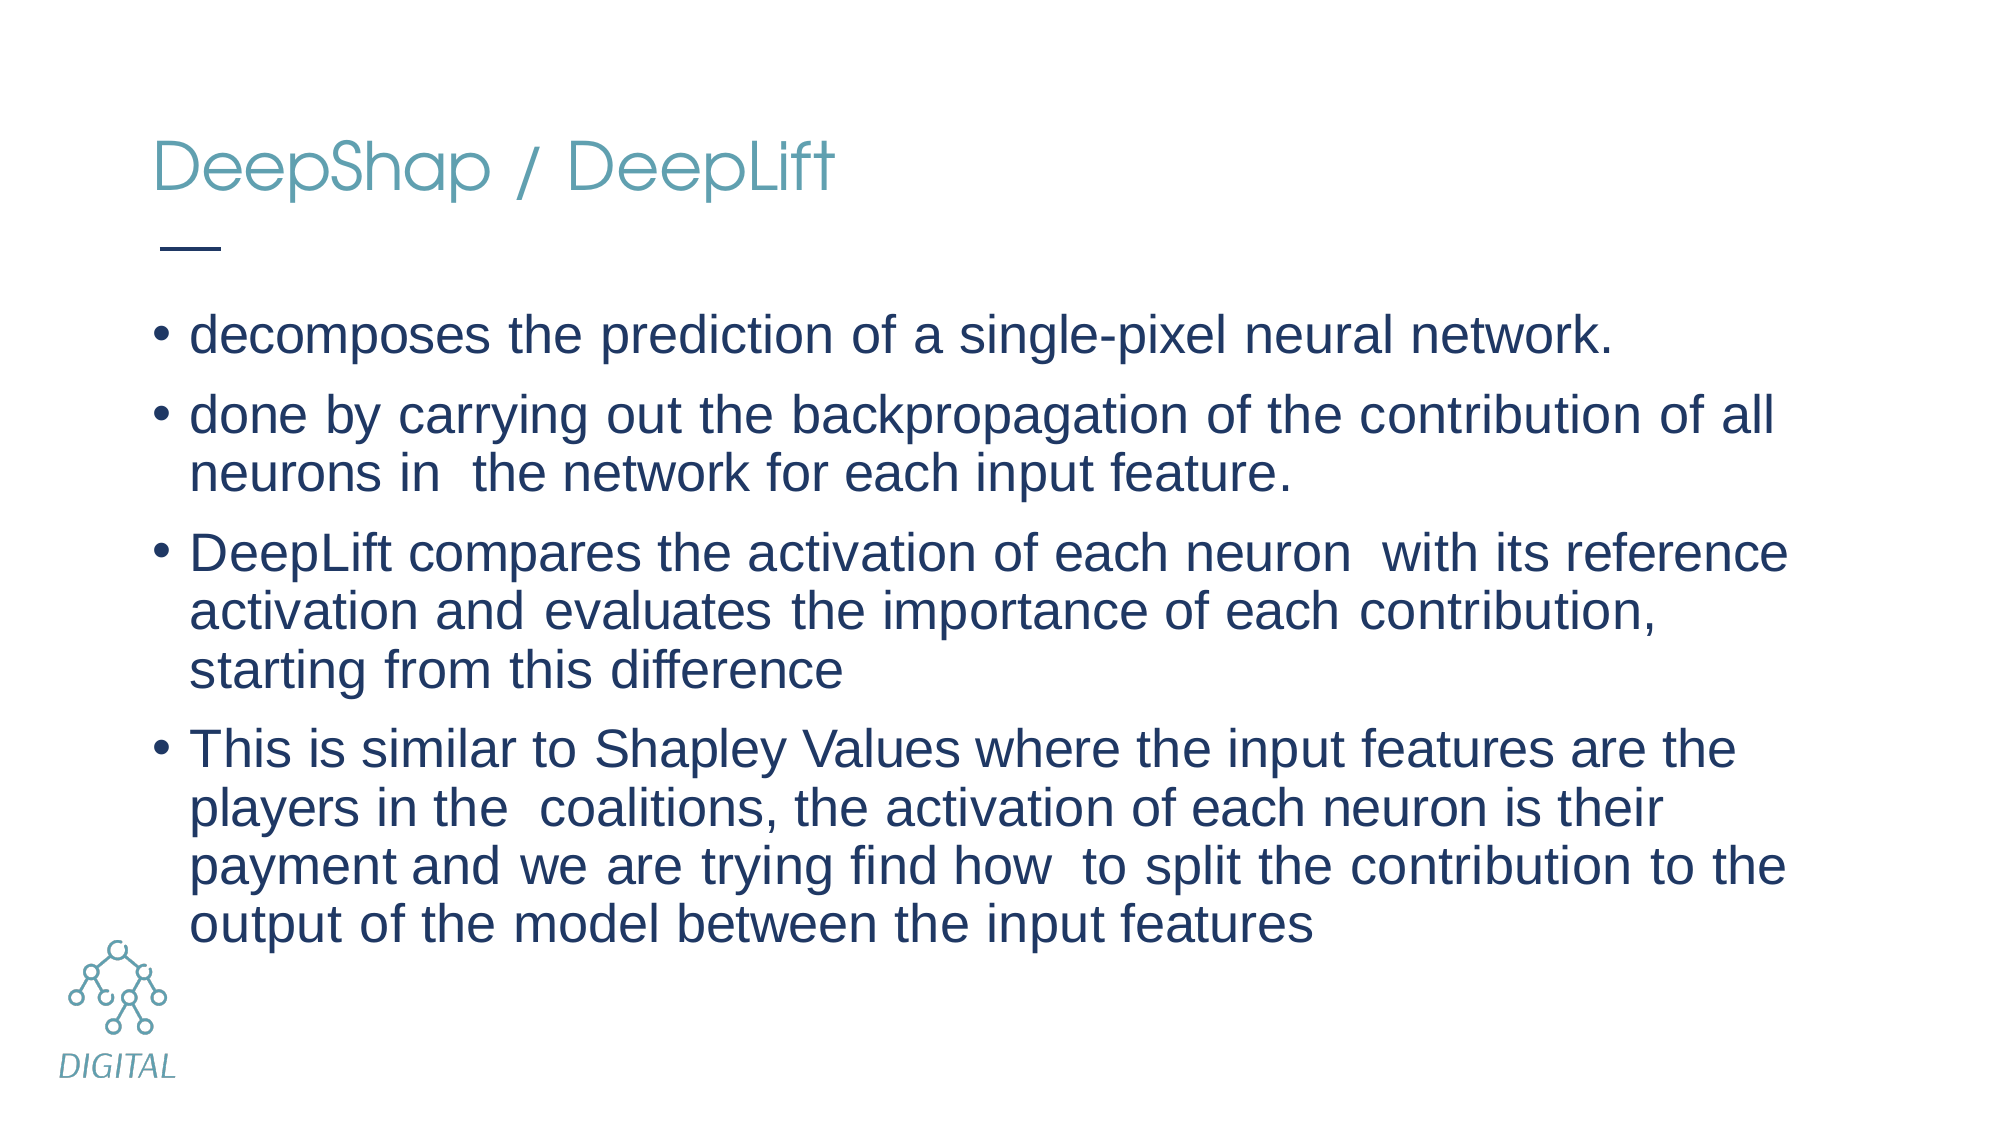

# DeepShap / DeepLift
decomposes the prediction of a single-pixel neural network.
done by carrying out the backpropagation of the contribution of all neurons in  the network for each input feature.
DeepLift compares the activation of each neuron  with its reference activation and evaluates the importance of each contribution, starting from this difference
This is similar to Shapley Values where the input features are the players in the  coalitions, the activation of each neuron is their payment and we are trying find how  to split the contribution to the output of the model between the input features